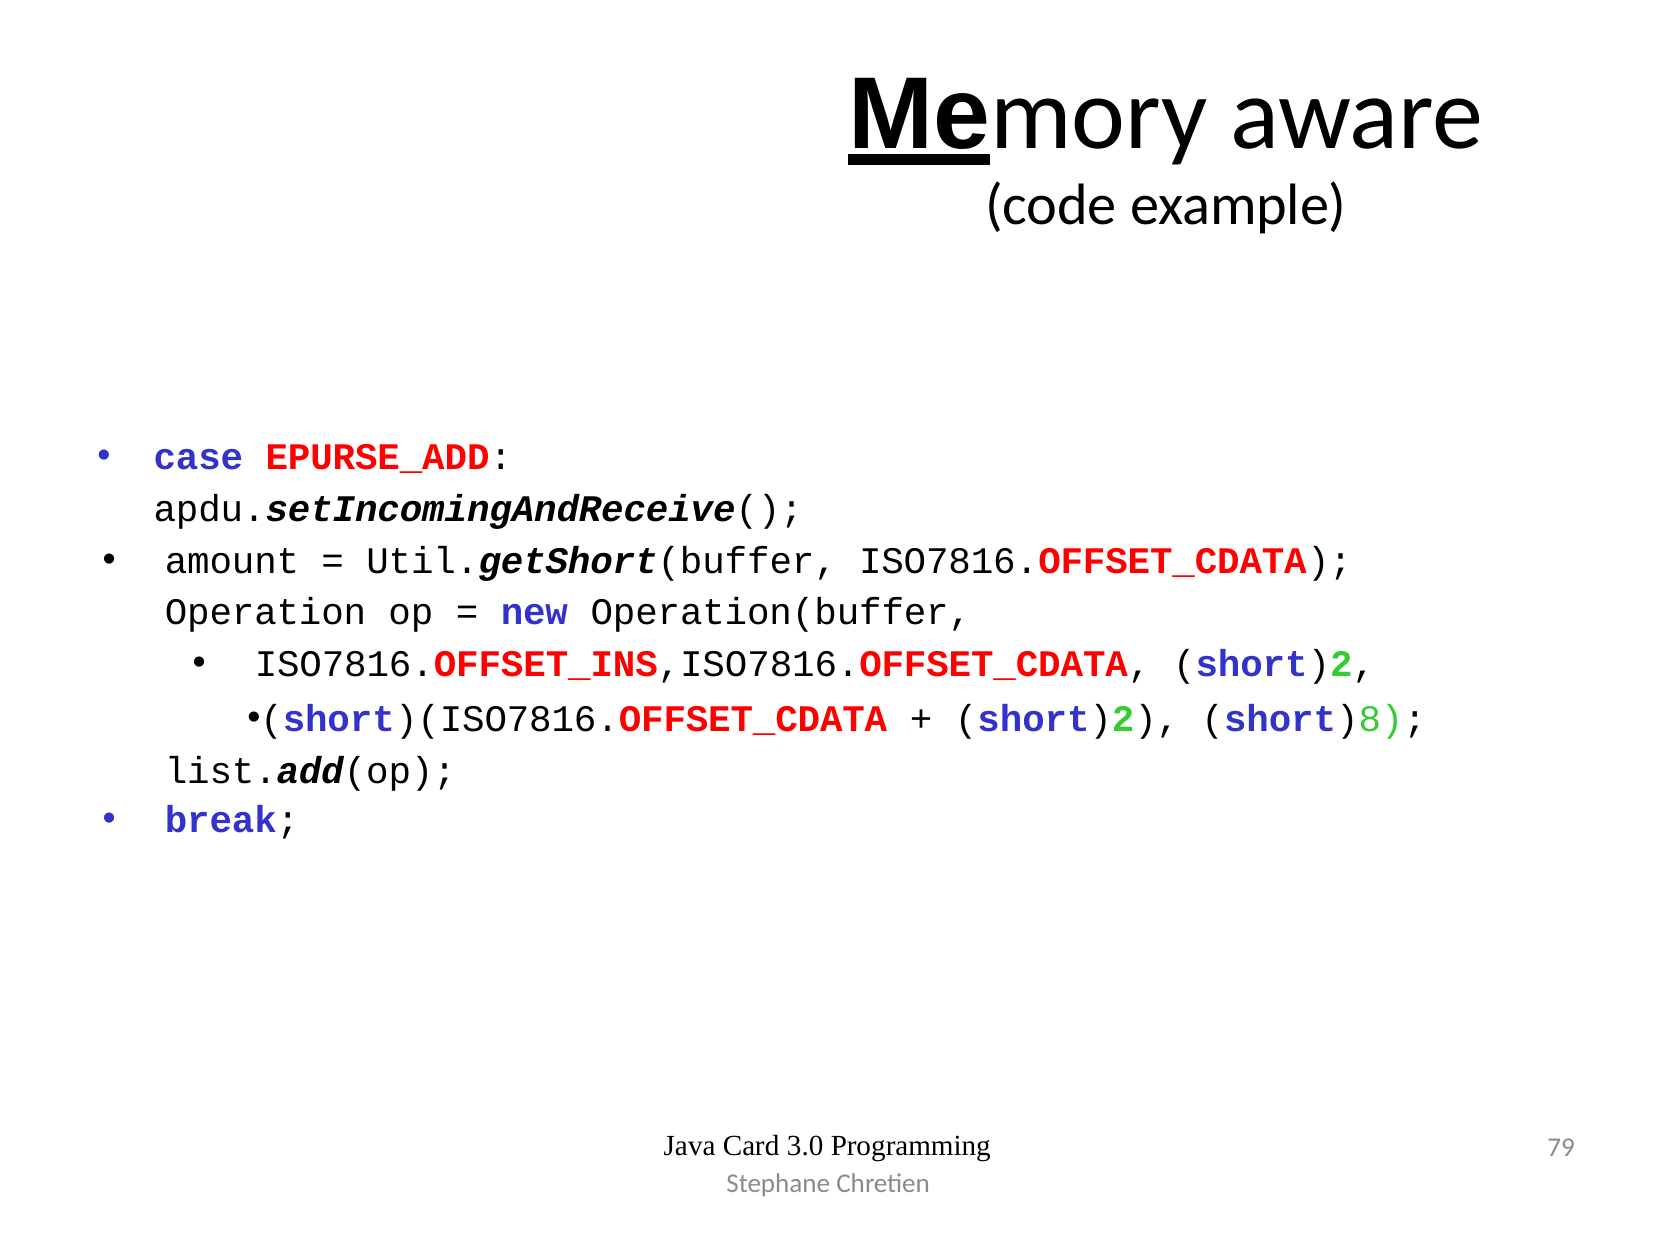

# Memory aware
(code example)
case EPURSE_ADD:  apdu.setIncomingAndReceive();
amount = Util.getShort(buffer, ISO7816.OFFSET_CDATA);  Operation op = new Operation(buffer,
ISO7816.OFFSET_INS,ISO7816.OFFSET_CDATA, (short)2,
(short)(ISO7816.OFFSET_CDATA + (short)2), (short)8);  list.add(op);
break;
Java Card 3.0 Programming
79
Stephane Chretien